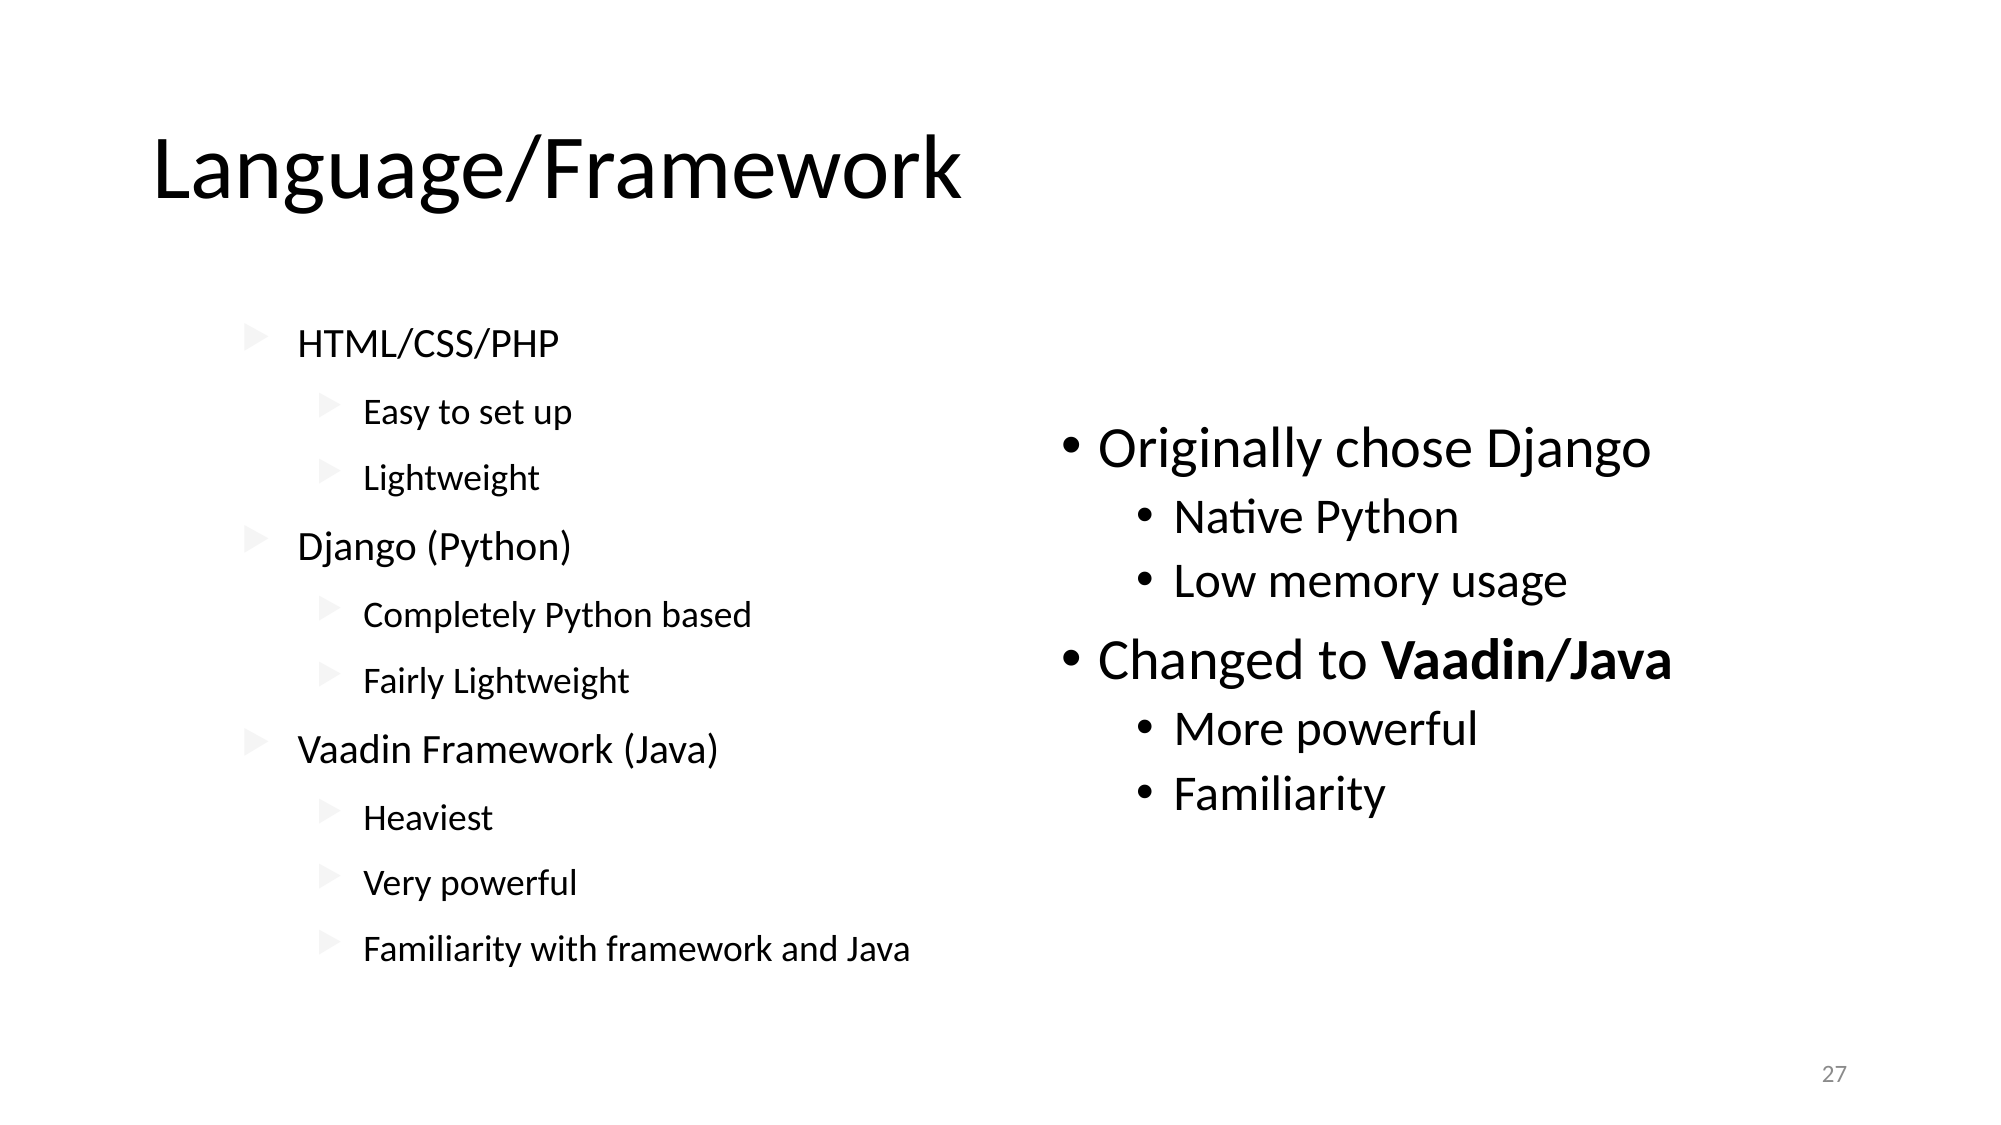

# Language/Framework
HTML/CSS/PHP
Easy to set up
Lightweight
Django (Python)
Completely Python based
Fairly Lightweight
Vaadin Framework (Java)
Heaviest
Very powerful
Familiarity with framework and Java
Originally chose Django
Native Python
Low memory usage
Changed to Vaadin/Java
More powerful
Familiarity

27